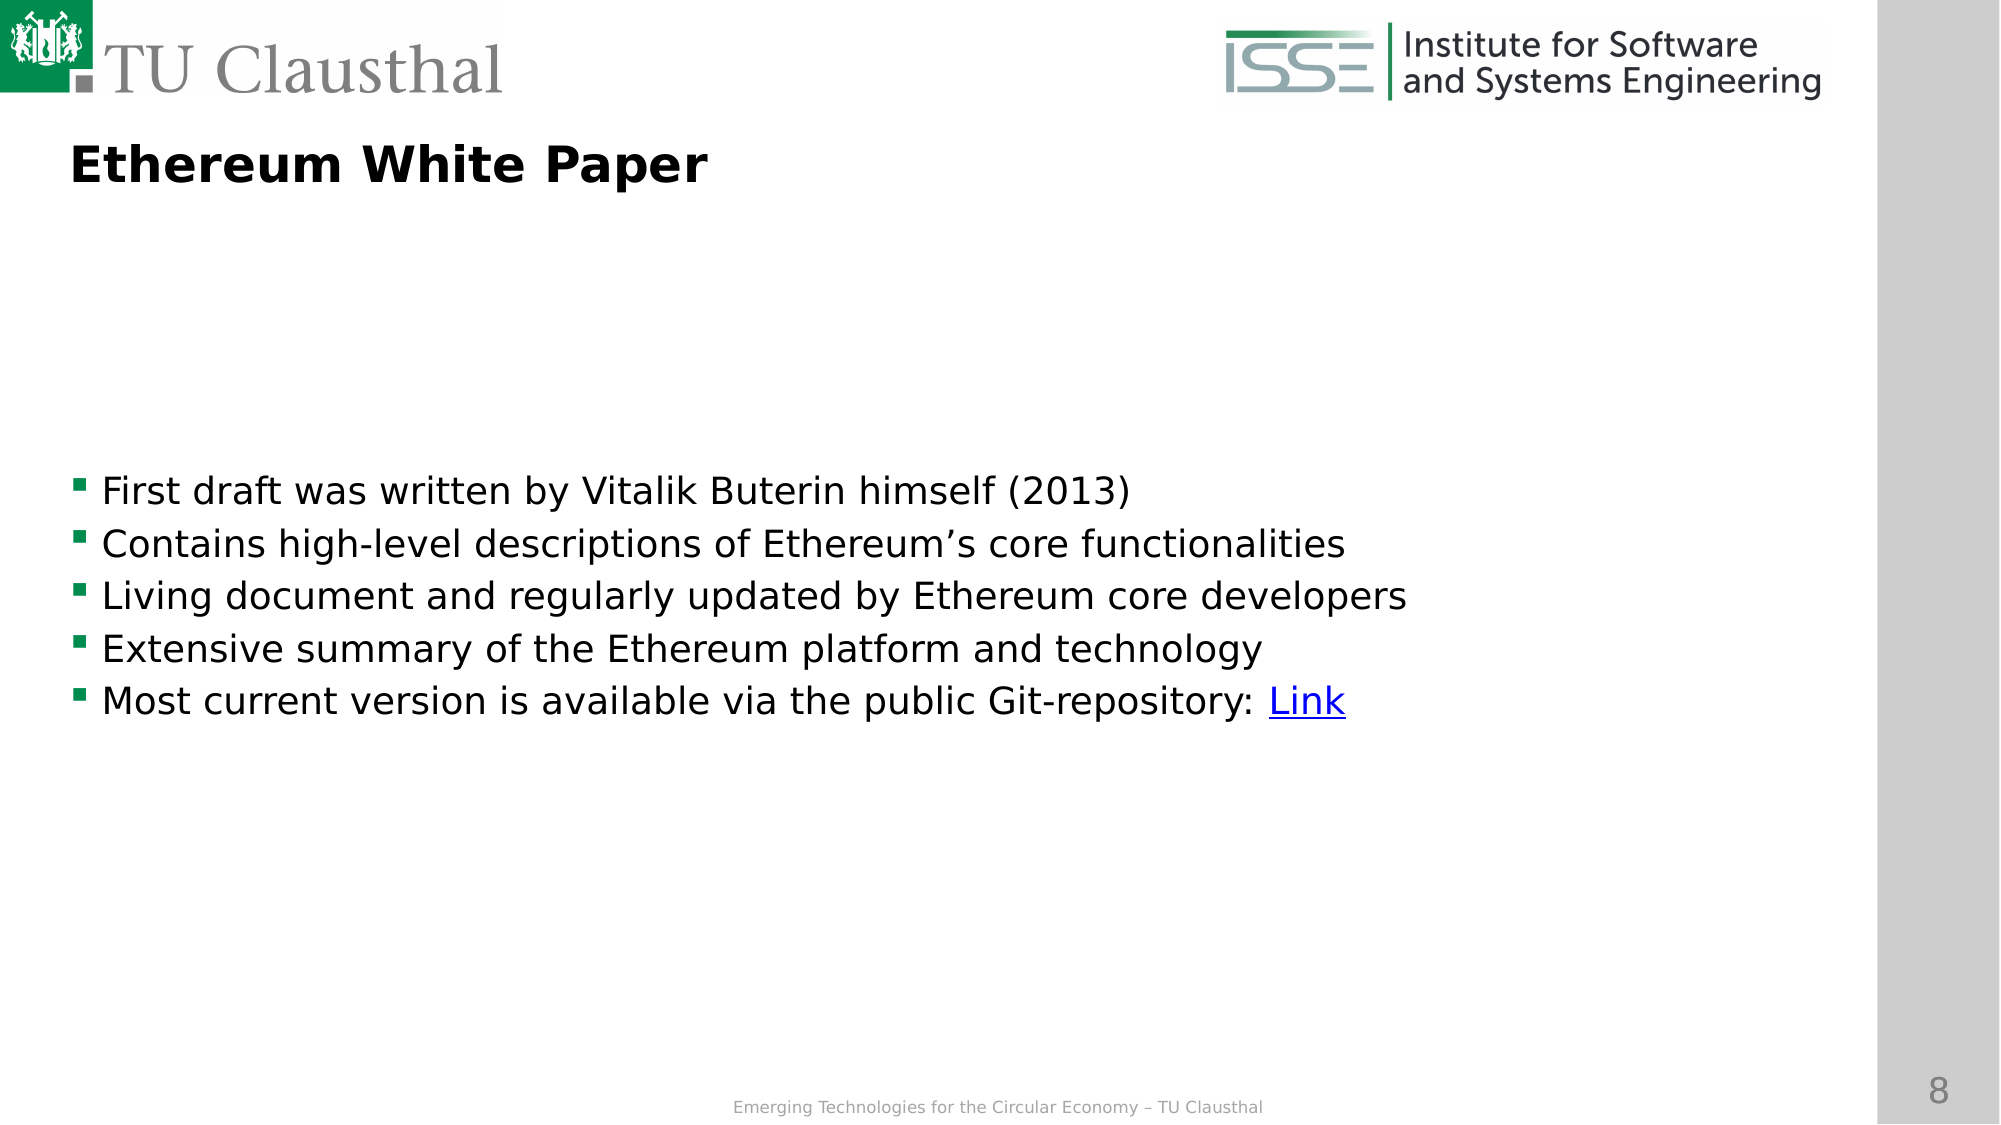

Ethereum White Paper
First draft was written by Vitalik Buterin himself (2013)
Contains high-level descriptions of Ethereum’s core functionalities
Living document and regularly updated by Ethereum core developers
Extensive summary of the Ethereum platform and technology
Most current version is available via the public Git-repository: Link